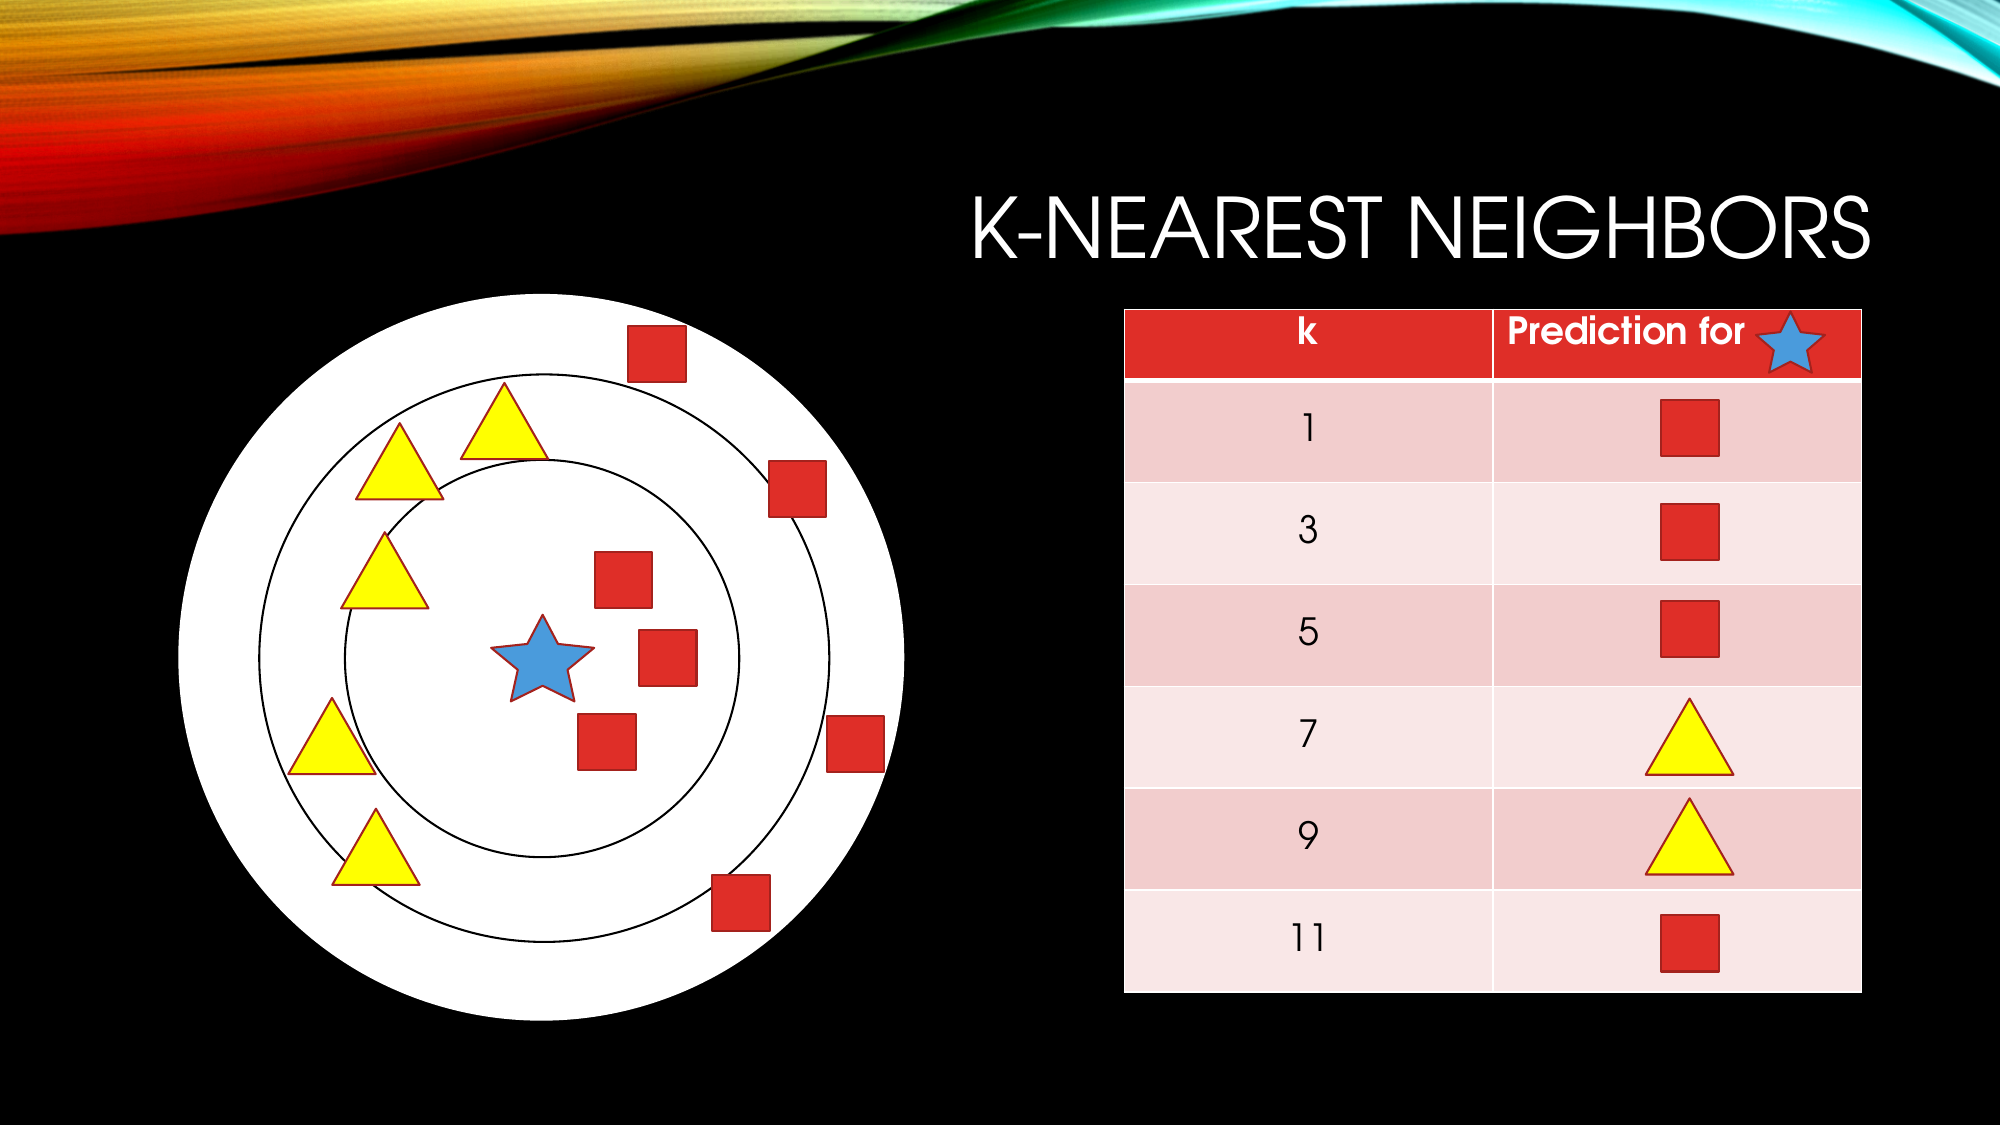

# K-Nearest neighbors

| k | Prediction for |
| --- | --- |
| 1 |  |
| 3 |  |
| 5 |  |
| 7 |  |
| 9 |  |
| 11 |  |